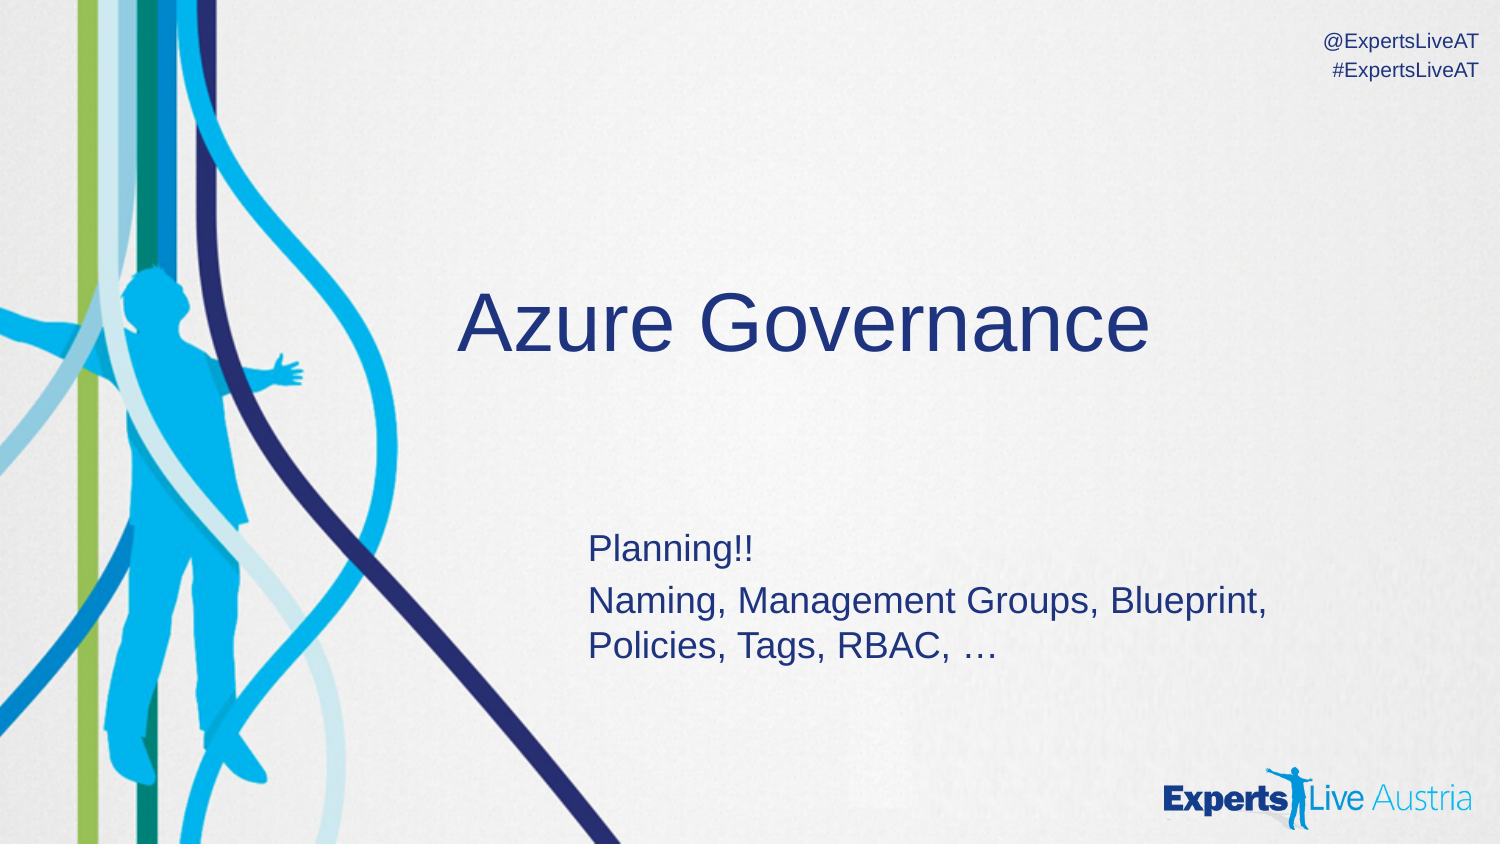

# Azure Governance
Planning!!
Naming, Management Groups, Blueprint, Policies, Tags, RBAC, …